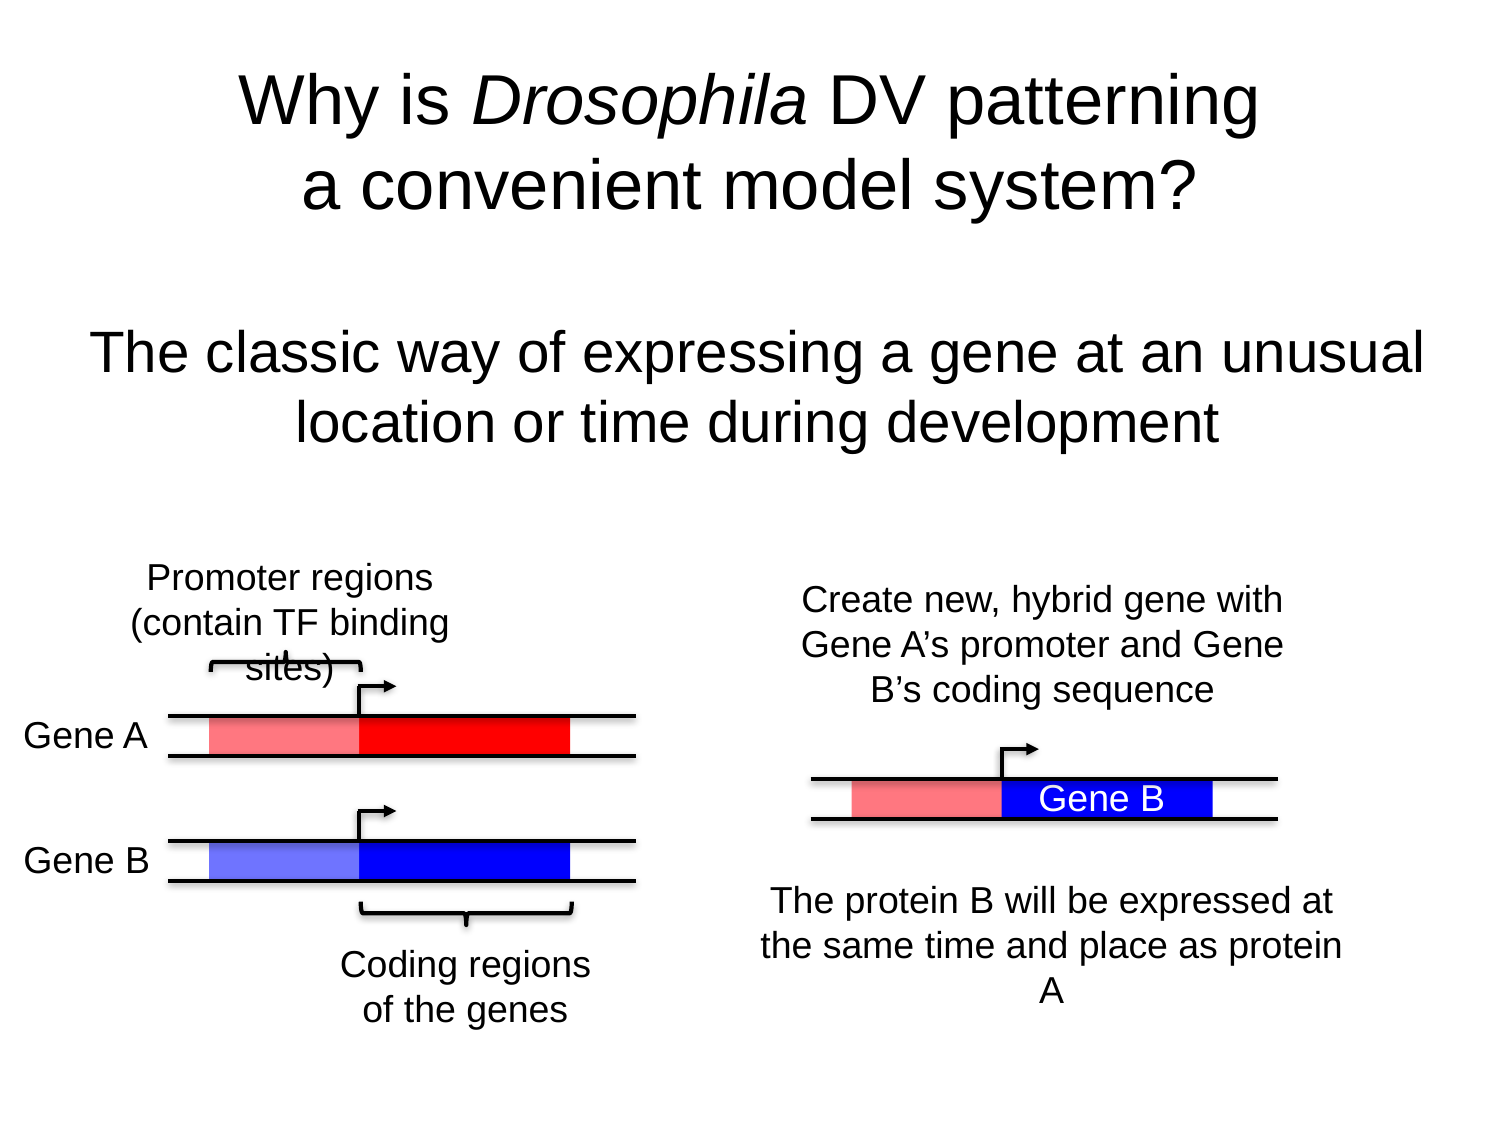

# Why is Drosophila DV patterning a convenient model system?
The classic way of expressing a gene at an unusual location or time during development
Promoter regions
(contain TF binding sites)
Create new, hybrid gene with Gene A’s promoter and Gene B’s coding sequence
Gene B

Gene A

Gene B

The protein B will be expressed at the same time and place as protein A
Coding regions
of the genes